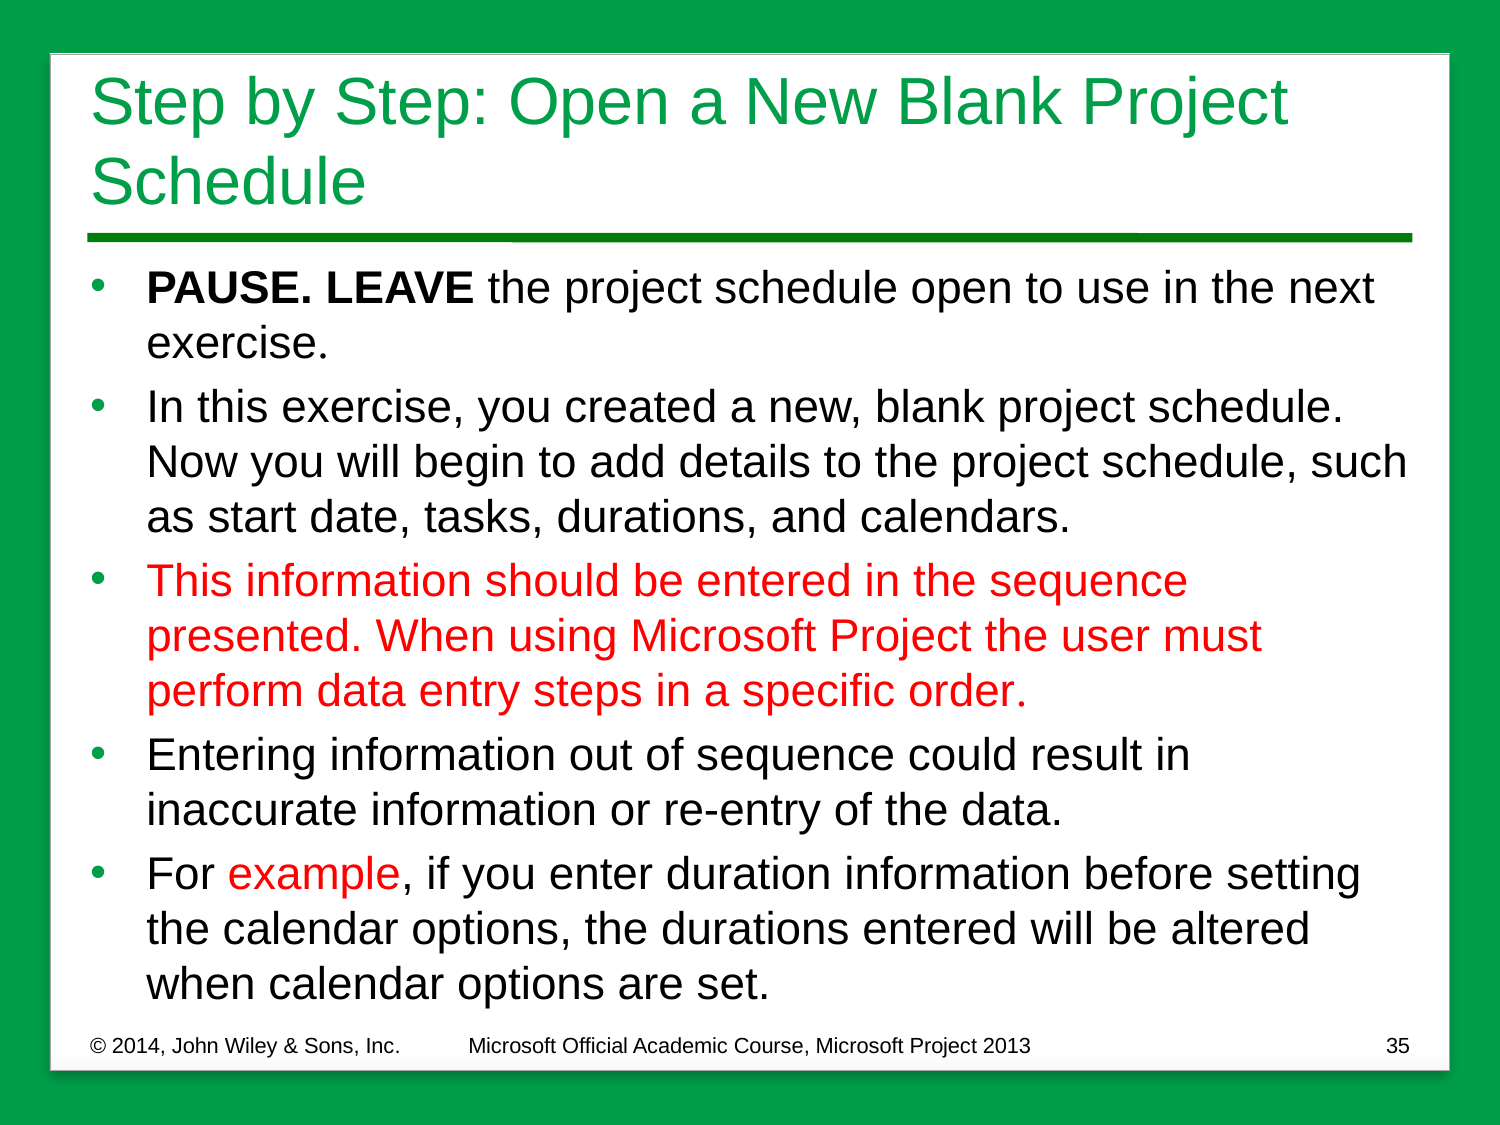

# Step by Step: Open a New Blank Project Schedule
PAUSE. LEAVE the project schedule open to use in the next exercise.
In this exercise, you created a new, blank project schedule. Now you will begin to add details to the project schedule, such as start date, tasks, durations, and calendars.
This information should be entered in the sequence presented. When using Microsoft Project the user must perform data entry steps in a specific order.
Entering information out of sequence could result in inaccurate information or re-entry of the data.
For example, if you enter duration information before setting the calendar options, the durations entered will be altered when calendar options are set.
© 2014, John Wiley & Sons, Inc.
Microsoft Official Academic Course, Microsoft Project 2013
35